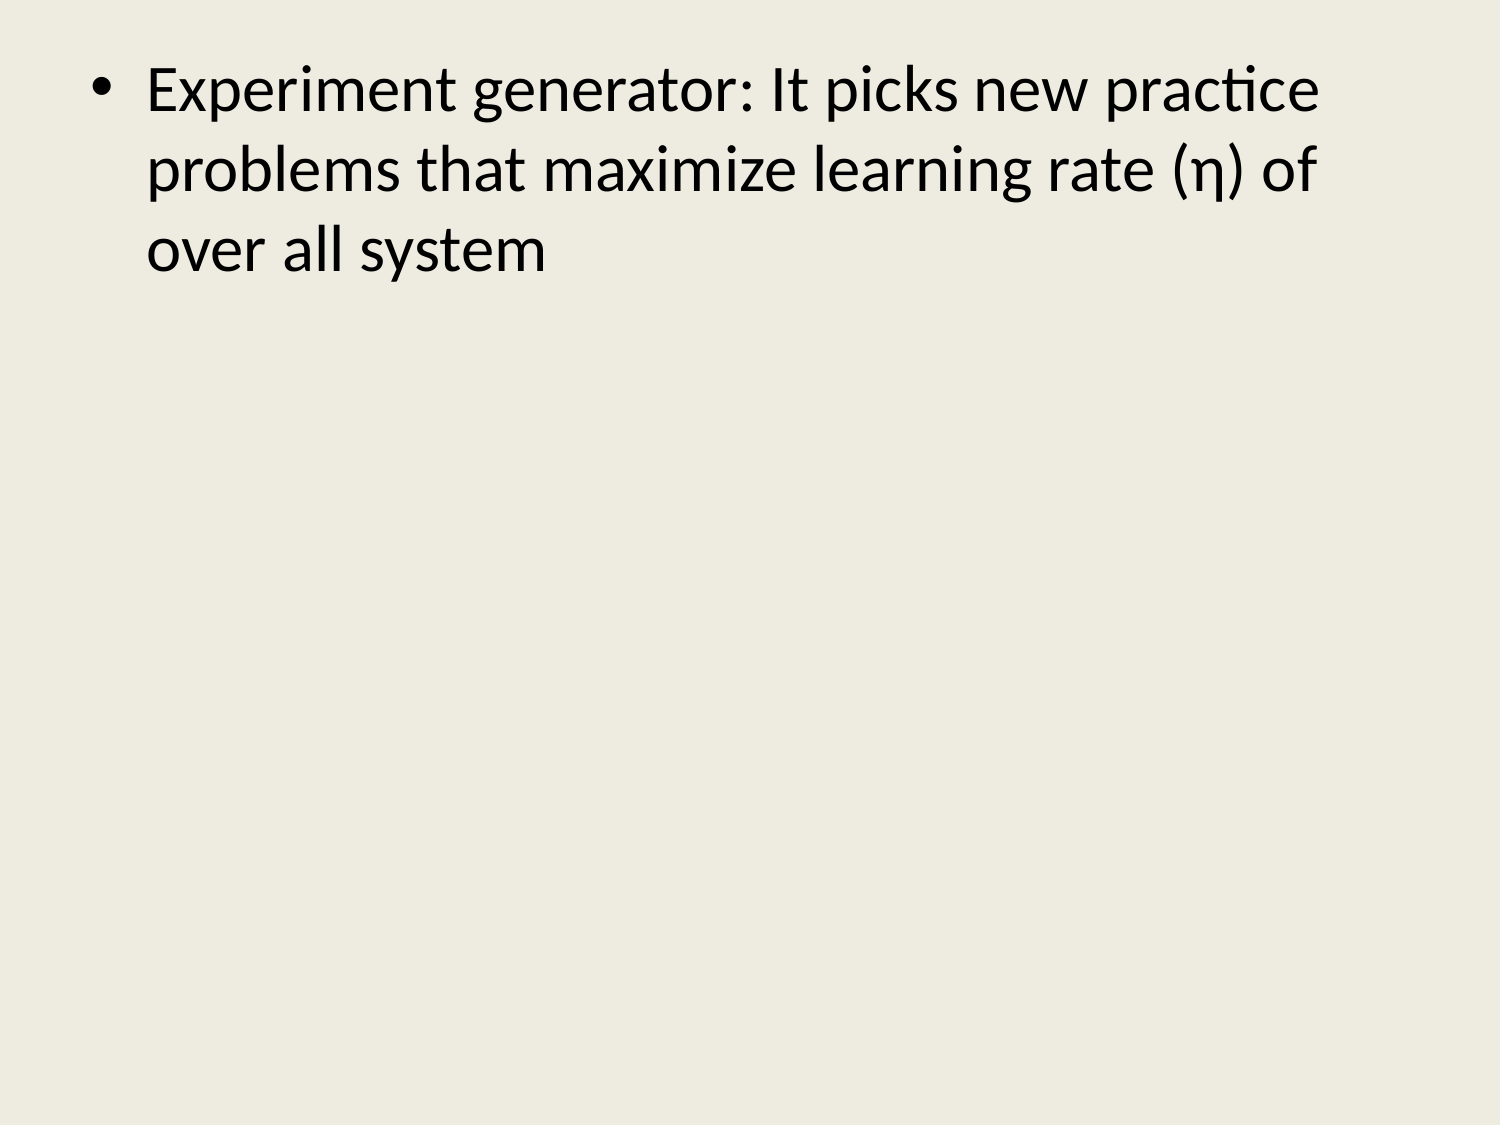

Experiment generator: It picks new practice problems that maximize learning rate (η) of over all system